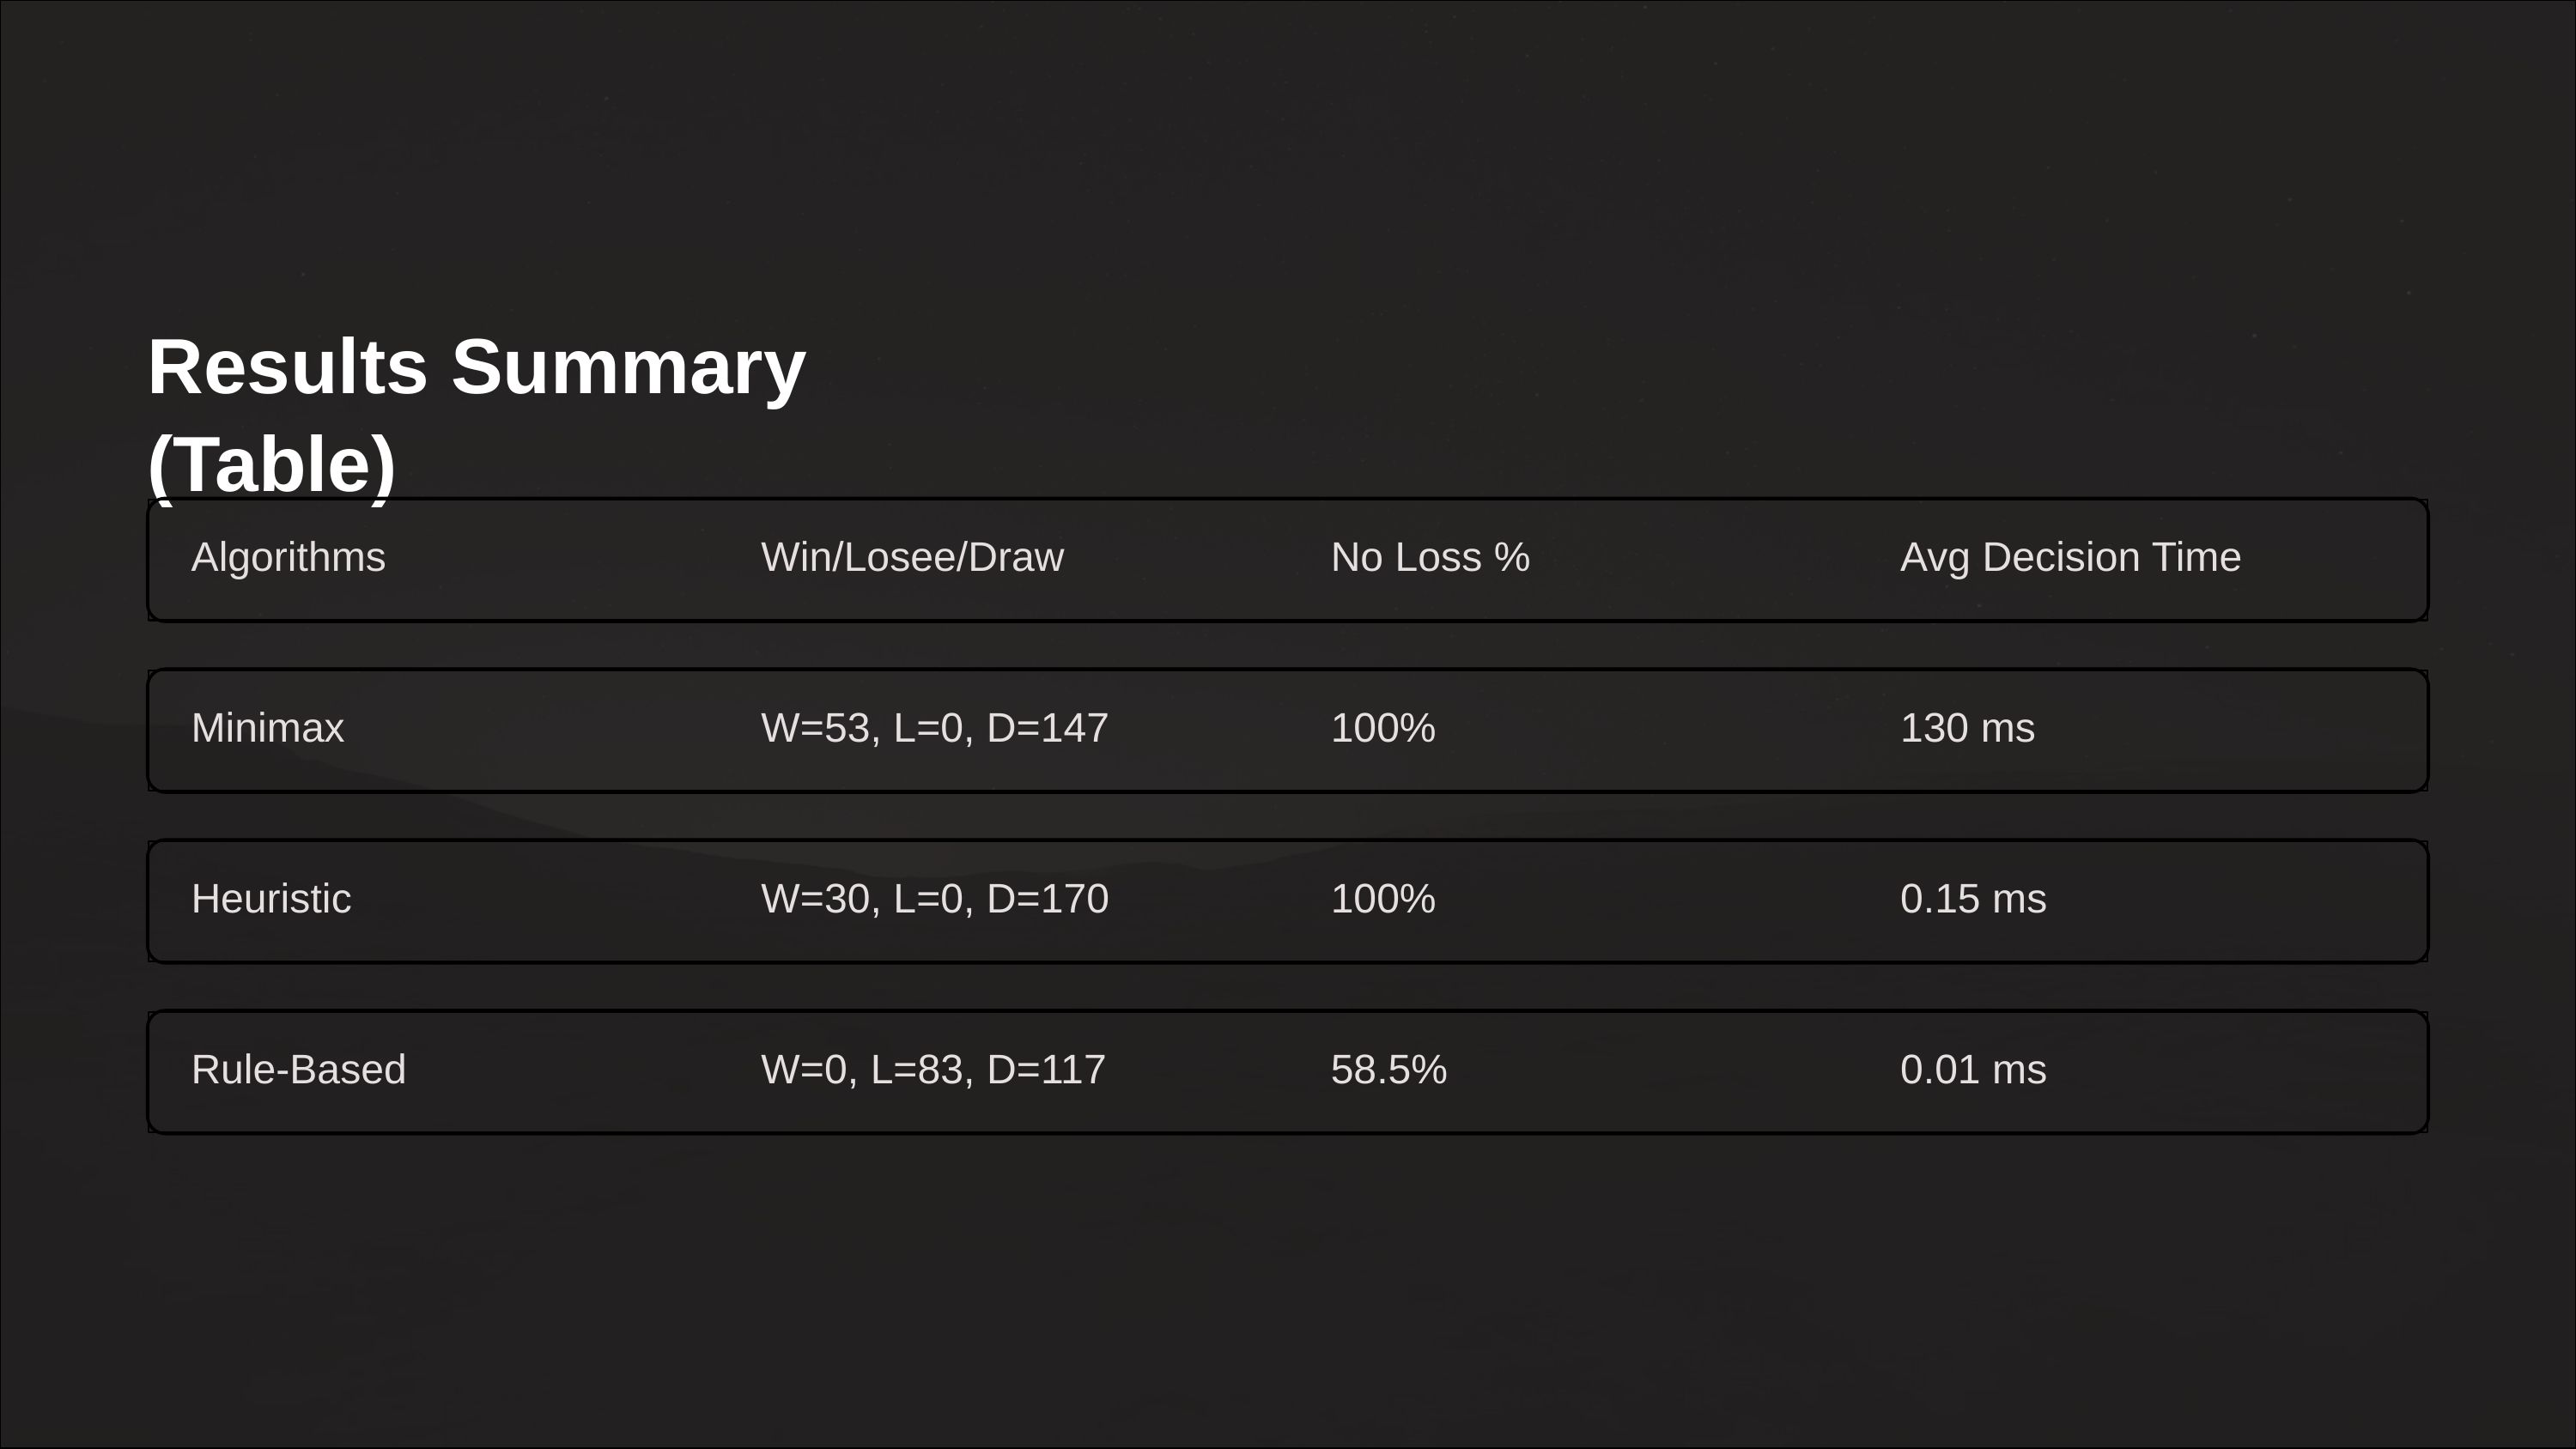

Results Summary (Table)

Algorithms
Win/Losee/Draw
No Loss %
Avg Decision Time

Minimax
W=53, L=0, D=147
100%
130 ms

Heuristic
W=30, L=0, D=170
100%
0.15 ms

Rule-Based
W=0, L=83, D=117
58.5%
0.01 ms